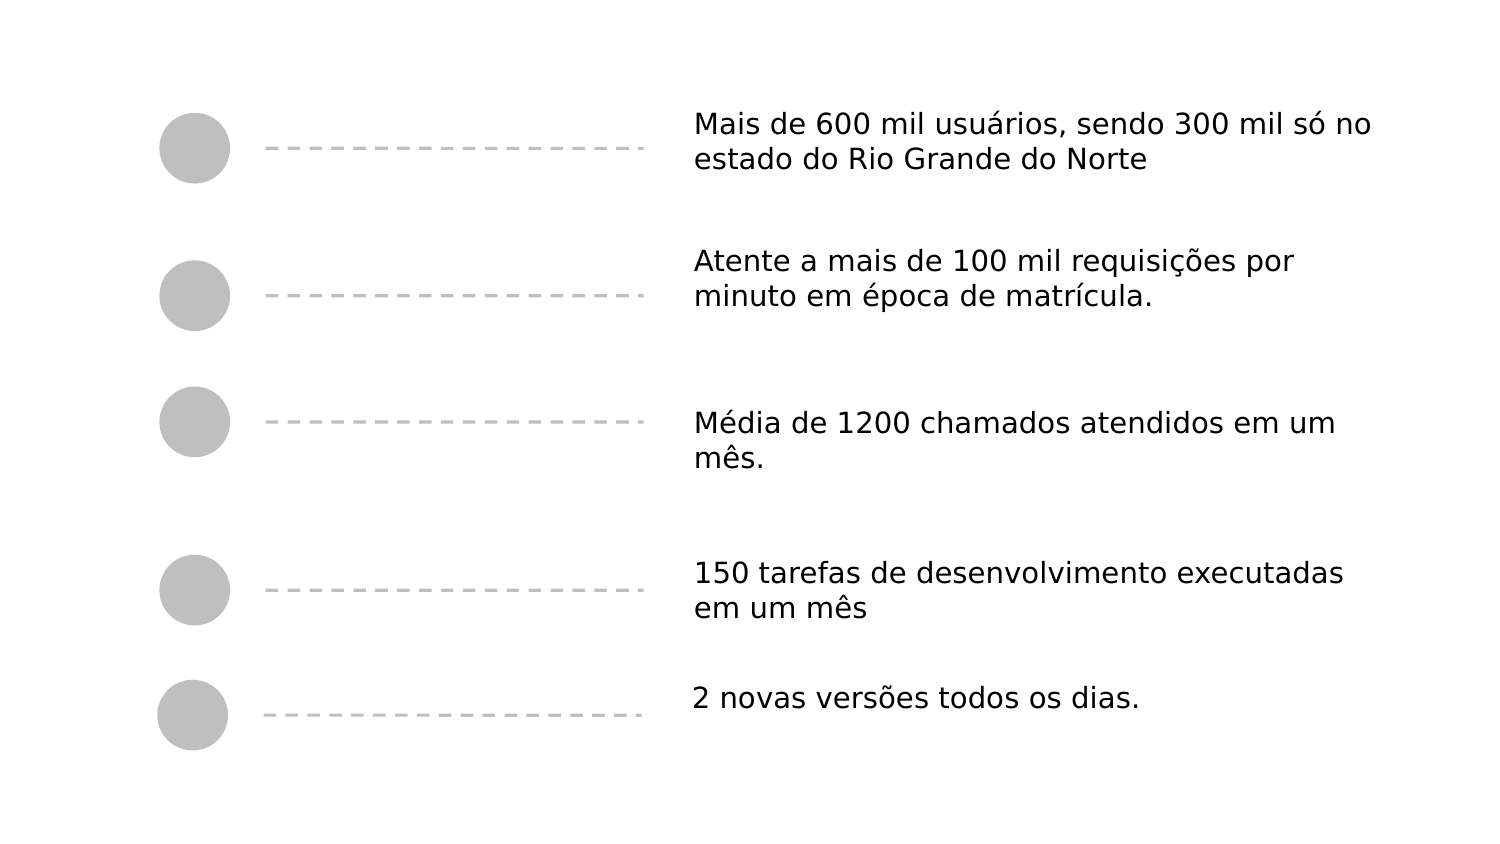

Mais de 600 mil usuários, sendo 300 mil só no estado do Rio Grande do Norte

Atente a mais de 100 mil requisições por minuto em época de matrícula.

Média de 1200 chamados atendidos em um mês.

150 tarefas de desenvolvimento executadas em um mês

2 novas versões todos os dias.